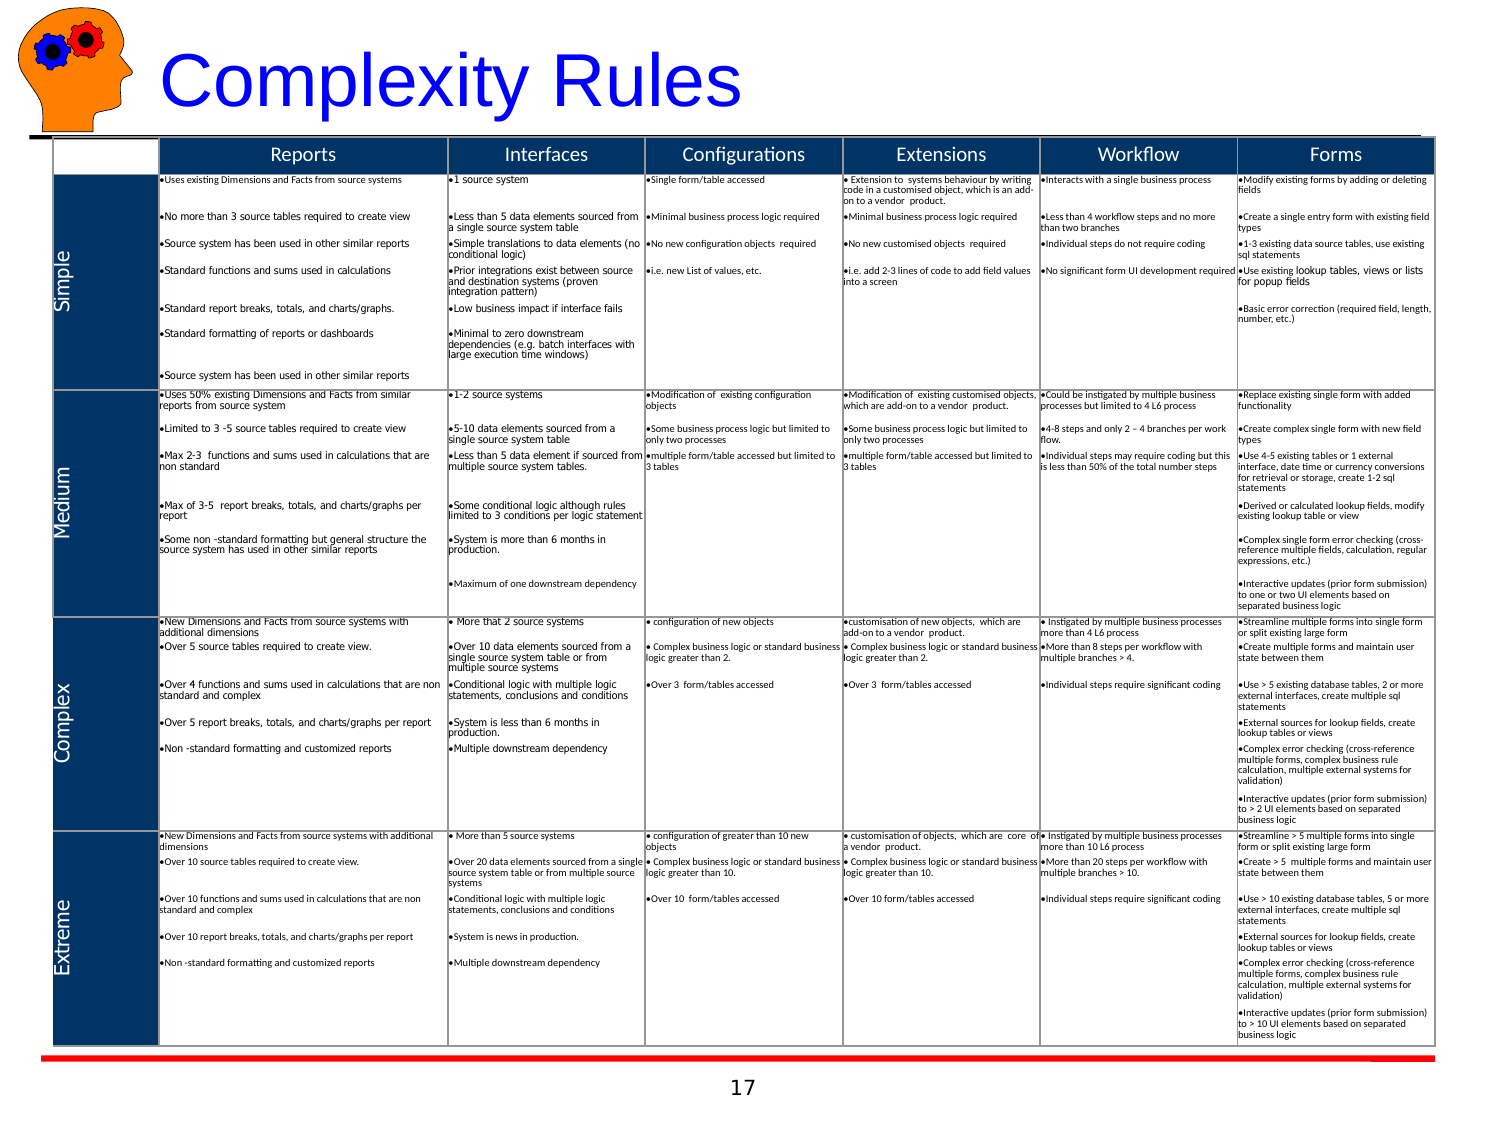

# Complexity Rules
|  | Reports | Interfaces | Configurations | Extensions | Workflow | Forms |
| --- | --- | --- | --- | --- | --- | --- |
| Simple | •Uses existing Dimensions and Facts from source systems | •1 source system | •Single form/table accessed | • Extension to  systems behaviour by writing code in a customised object, which is an add-on to a vendor  product. | •Interacts with a single business process | •Modify existing forms by adding or deleting fields |
|  | •No more than 3 source tables required to create view | •Less than 5 data elements sourced from a single source system table | •Minimal business process logic required | •Minimal business process logic required | •Less than 4 workflow steps and no more than two branches | •Create a single entry form with existing field types |
|  | •Source system has been used in other similar reports | •Simple translations to data elements (no conditional logic) | •No new configuration objects  required | •No new customised objects  required | •Individual steps do not require coding | •1-3 existing data source tables, use existing sql statements |
|  | •Standard functions and sums used in calculations | •Prior integrations exist between source and destination systems (proven integration pattern) | •i.e. new List of values, etc. | •i.e. add 2-3 lines of code to add field values into a screen | •No significant form UI development required | •Use existing lookup tables, views or lists for popup fields |
|  | •Standard report breaks, totals, and charts/graphs. | •Low business impact if interface fails |  |  |  | •Basic error correction (required field, length, number, etc.) |
|  | •Standard formatting of reports or dashboards | •Minimal to zero downstream dependencies (e.g. batch interfaces with large execution time windows) |  |  |  |  |
|  | •Source system has been used in other similar reports |  |  |  |  |  |
| Medium | •Uses 50% existing Dimensions and Facts from similar reports from source system | •1-2 source systems | •Modification of  existing configuration objects | •Modification of  existing customised objects, which are add-on to a vendor  product. | •Could be instigated by multiple business processes but limited to 4 L6 process | •Replace existing single form with added functionality |
|  | •Limited to 3 -5 source tables required to create view | •5-10 data elements sourced from a single source system table | •Some business process logic but limited to only two processes | •Some business process logic but limited to only two processes | •4-8 steps and only 2 – 4 branches per work flow. | •Create complex single form with new field types |
|  | •Max 2-3  functions and sums used in calculations that are non standard | •Less than 5 data element if sourced from multiple source system tables. | •multiple form/table accessed but limited to 3 tables | •multiple form/table accessed but limited to 3 tables | •Individual steps may require coding but this is less than 50% of the total number steps | •Use 4-5 existing tables or 1 external interface, date time or currency conversions for retrieval or storage, create 1-2 sql statements |
|  | •Max of 3-5  report breaks, totals, and charts/graphs per report | •Some conditional logic although rules limited to 3 conditions per logic statement |  |  |  | •Derived or calculated lookup fields, modify existing lookup table or view |
|  | •Some non -standard formatting but general structure the  source system has used in other similar reports | •System is more than 6 months in production. |  |  |  | •Complex single form error checking (cross-reference multiple fields, calculation, regular expressions, etc.) |
|  |  | •Maximum of one downstream dependency |  |  |  | •Interactive updates (prior form submission) to one or two UI elements based on separated business logic |
| Complex | •New Dimensions and Facts from source systems with additional dimensions | • More that 2 source systems | • configuration of new objects | •customisation of new objects,  which are add-on to a vendor  product. | • Instigated by multiple business processes more than 4 L6 process | •Streamline multiple forms into single form or split existing large form |
|  | •Over 5 source tables required to create view. | •Over 10 data elements sourced from a single source system table or from multiple source systems | • Complex business logic or standard business logic greater than 2. | • Complex business logic or standard business logic greater than 2. | •More than 8 steps per workflow with multiple branches > 4. | •Create multiple forms and maintain user state between them |
|  | •Over 4 functions and sums used in calculations that are non standard and complex | •Conditional logic with multiple logic statements, conclusions and conditions | •Over 3  form/tables accessed | •Over 3  form/tables accessed | •Individual steps require significant coding | •Use > 5 existing database tables, 2 or more external interfaces, create multiple sql statements |
|  | •Over 5 report breaks, totals, and charts/graphs per report | •System is less than 6 months in production. |  |  |  | •External sources for lookup fields, create lookup tables or views |
|  | •Non -standard formatting and customized reports | •Multiple downstream dependency |  |  |  | •Complex error checking (cross-reference multiple forms, complex business rule calculation, multiple external systems for validation) |
|  |  |  |  |  |  | •Interactive updates (prior form submission) to > 2 UI elements based on separated business logic |
| Extreme | •New Dimensions and Facts from source systems with additional dimensions | • More than 5 source systems | • configuration of greater than 10 new objects | • customisation of objects,  which are  core  of a vendor  product. | • Instigated by multiple business processes more than 10 L6 process | •Streamline > 5 multiple forms into single form or split existing large form |
|  | •Over 10 source tables required to create view. | •Over 20 data elements sourced from a single source system table or from multiple source systems | • Complex business logic or standard business logic greater than 10. | • Complex business logic or standard business logic greater than 10. | •More than 20 steps per workflow with multiple branches > 10. | •Create > 5  multiple forms and maintain user state between them |
|  | •Over 10 functions and sums used in calculations that are non standard and complex | •Conditional logic with multiple logic statements, conclusions and conditions | •Over 10  form/tables accessed | •Over 10 form/tables accessed | •Individual steps require significant coding | •Use > 10 existing database tables, 5 or more external interfaces, create multiple sql statements |
|  | •Over 10 report breaks, totals, and charts/graphs per report | •System is news in production. |  |  |  | •External sources for lookup fields, create lookup tables or views |
|  | •Non -standard formatting and customized reports | •Multiple downstream dependency |  |  |  | •Complex error checking (cross-reference multiple forms, complex business rule calculation, multiple external systems for validation) |
|  |  |  |  |  |  | •Interactive updates (prior form submission) to > 10 UI elements based on separated business logic |